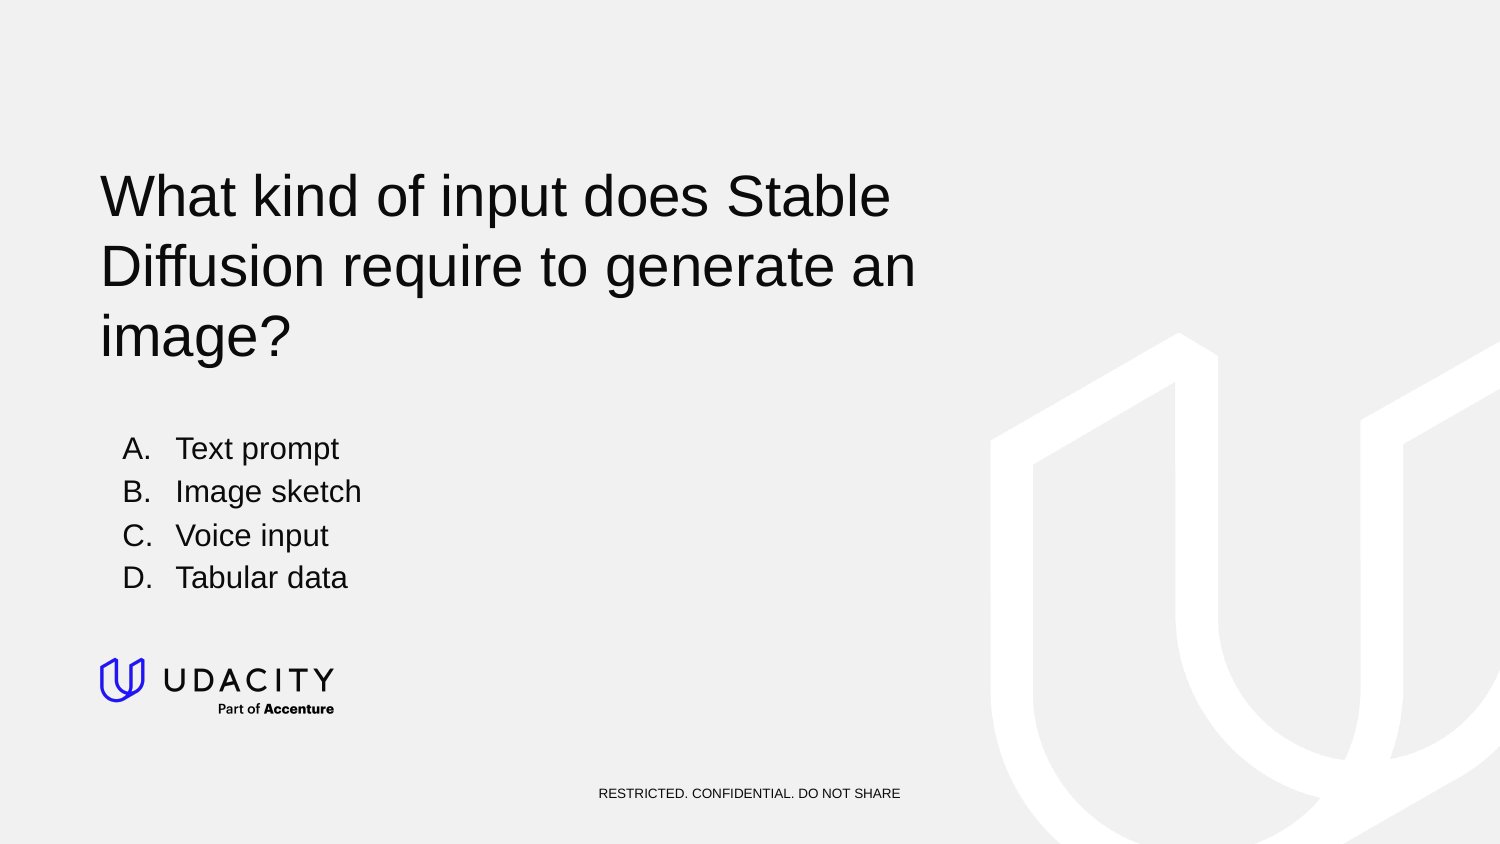

# What kind of input does Stable Diffusion require to generate an image?
Text prompt
Image sketch
Voice input
Tabular data